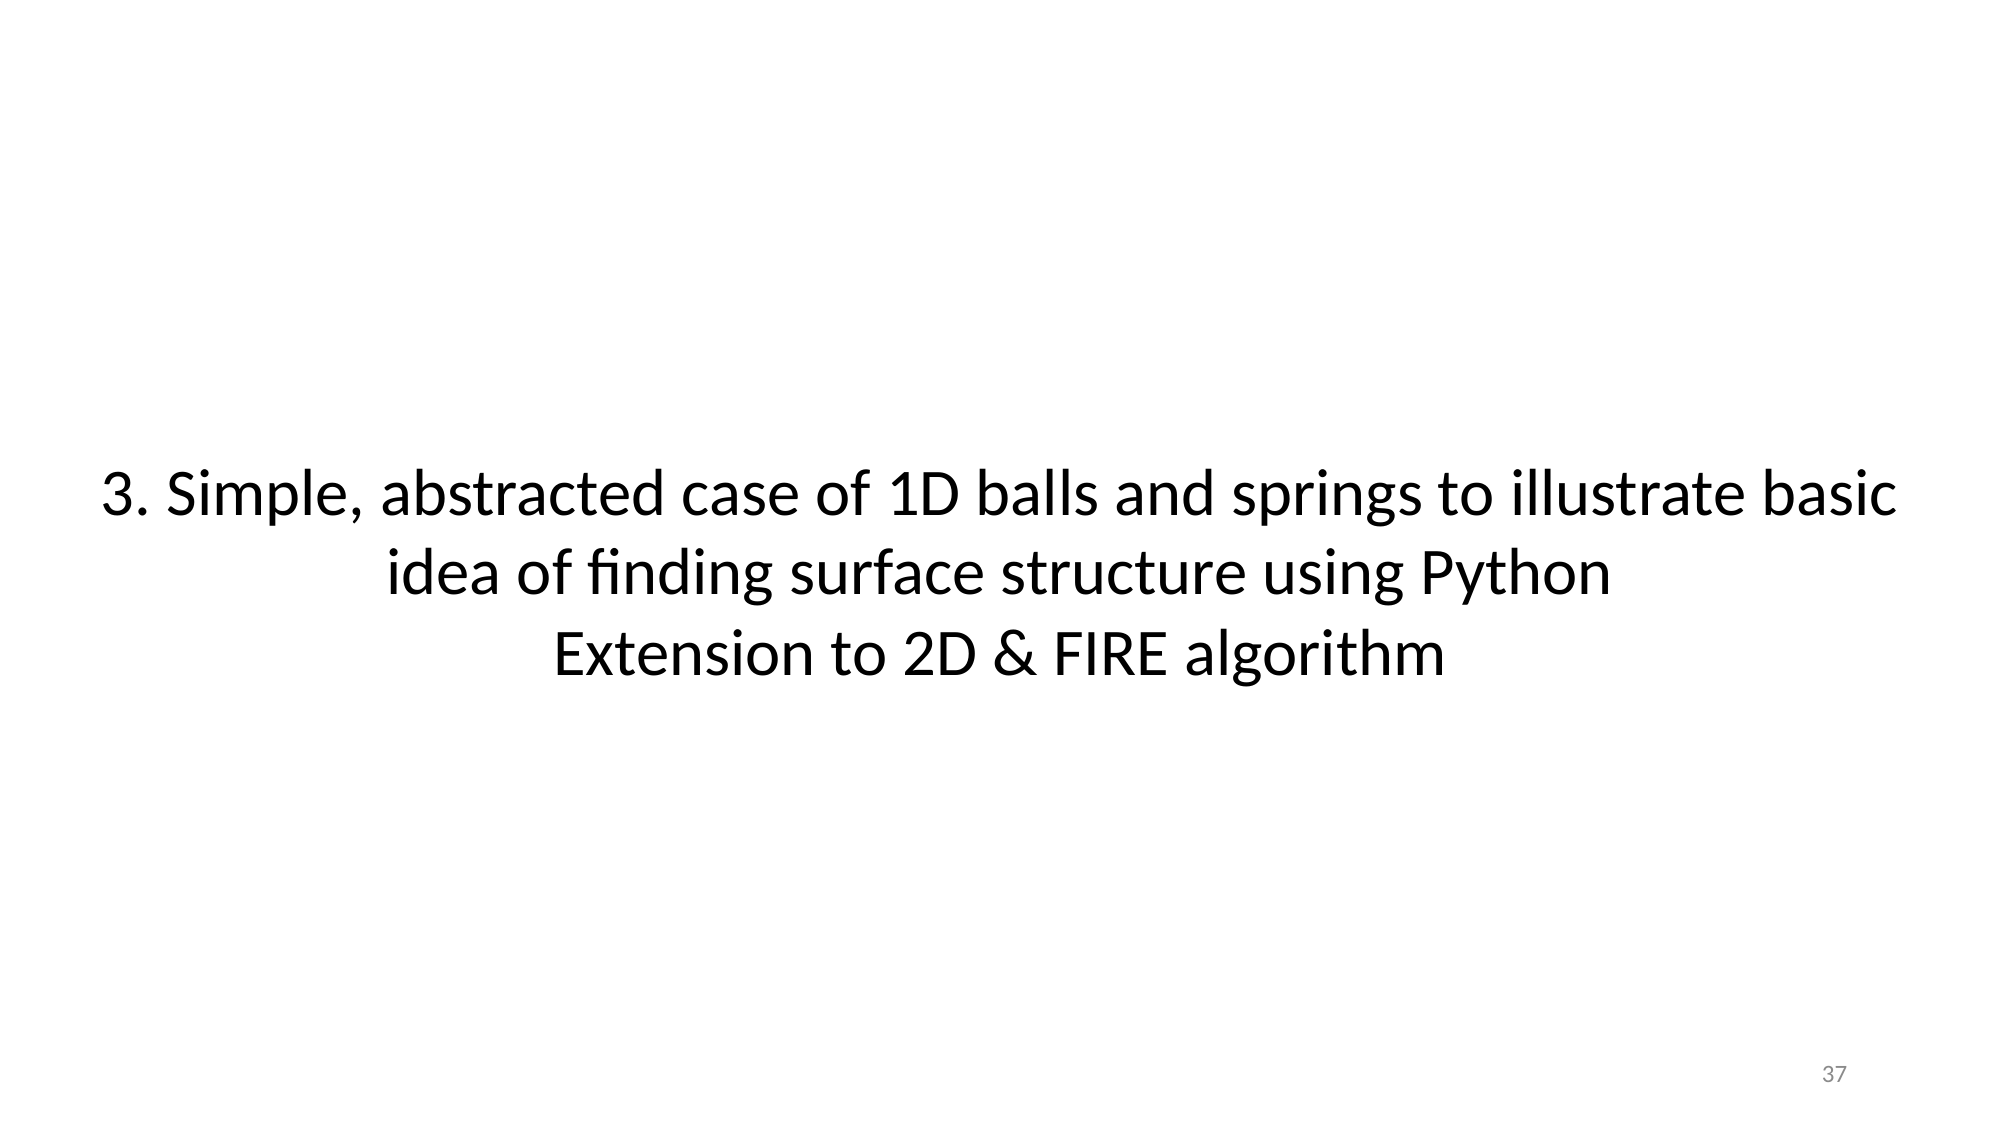

3. Simple, abstracted case of 1D balls and springs to illustrate basic idea of finding surface structure using Python
Extension to 2D & FIRE algorithm
37